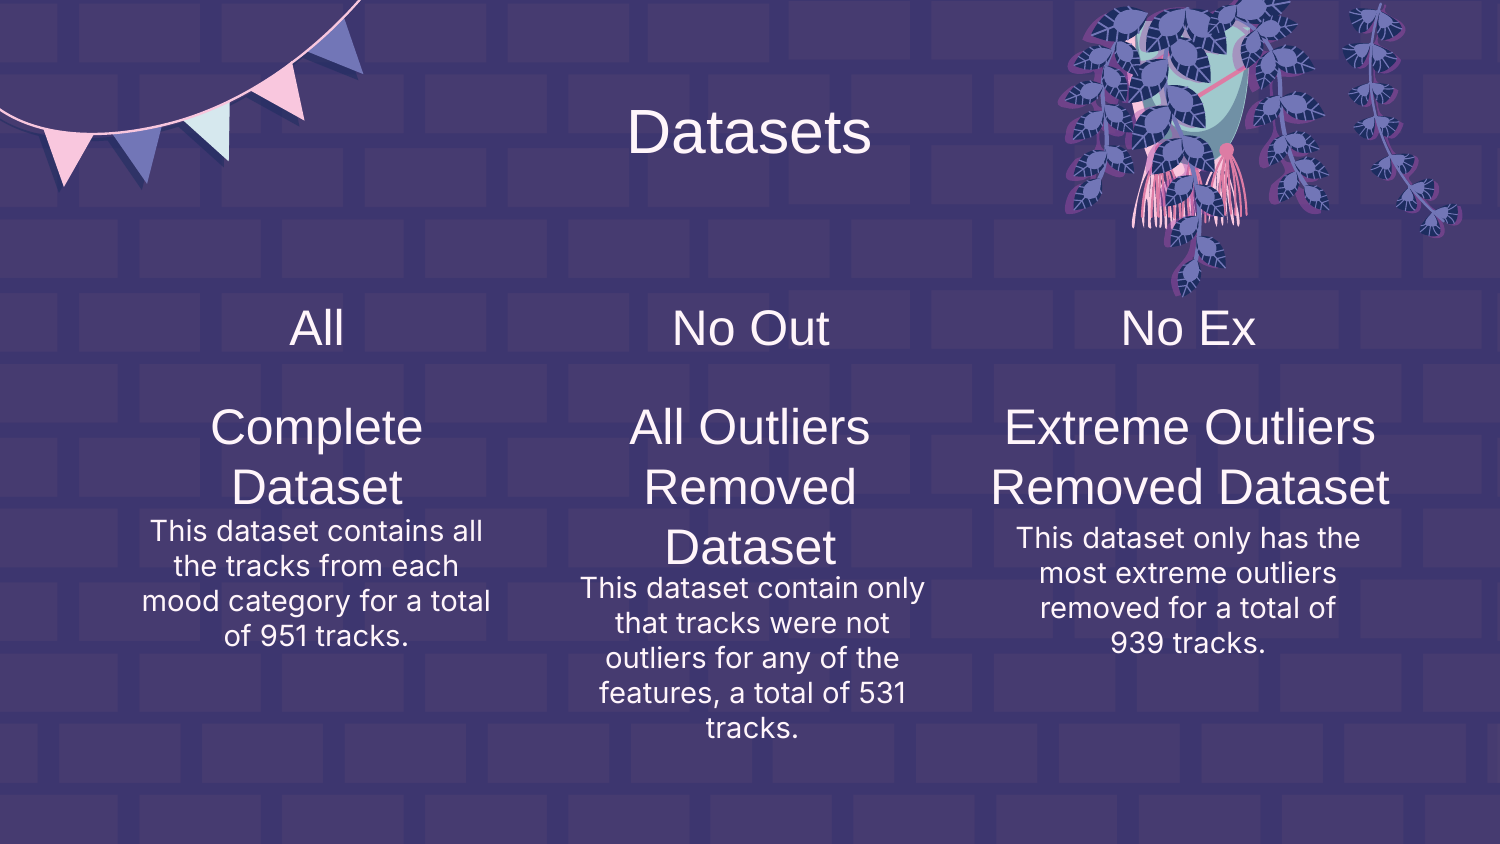

# Datasets
All
No Out
No Ex
Complete Dataset
All Outliers Removed Dataset
Extreme Outliers Removed Dataset
This dataset contains all the tracks from each mood category for a total of 951 tracks.
This dataset only has the most extreme outliers removed for a total of 939 tracks.
This dataset contain only that tracks were not outliers for any of the features, a total of 531 tracks.